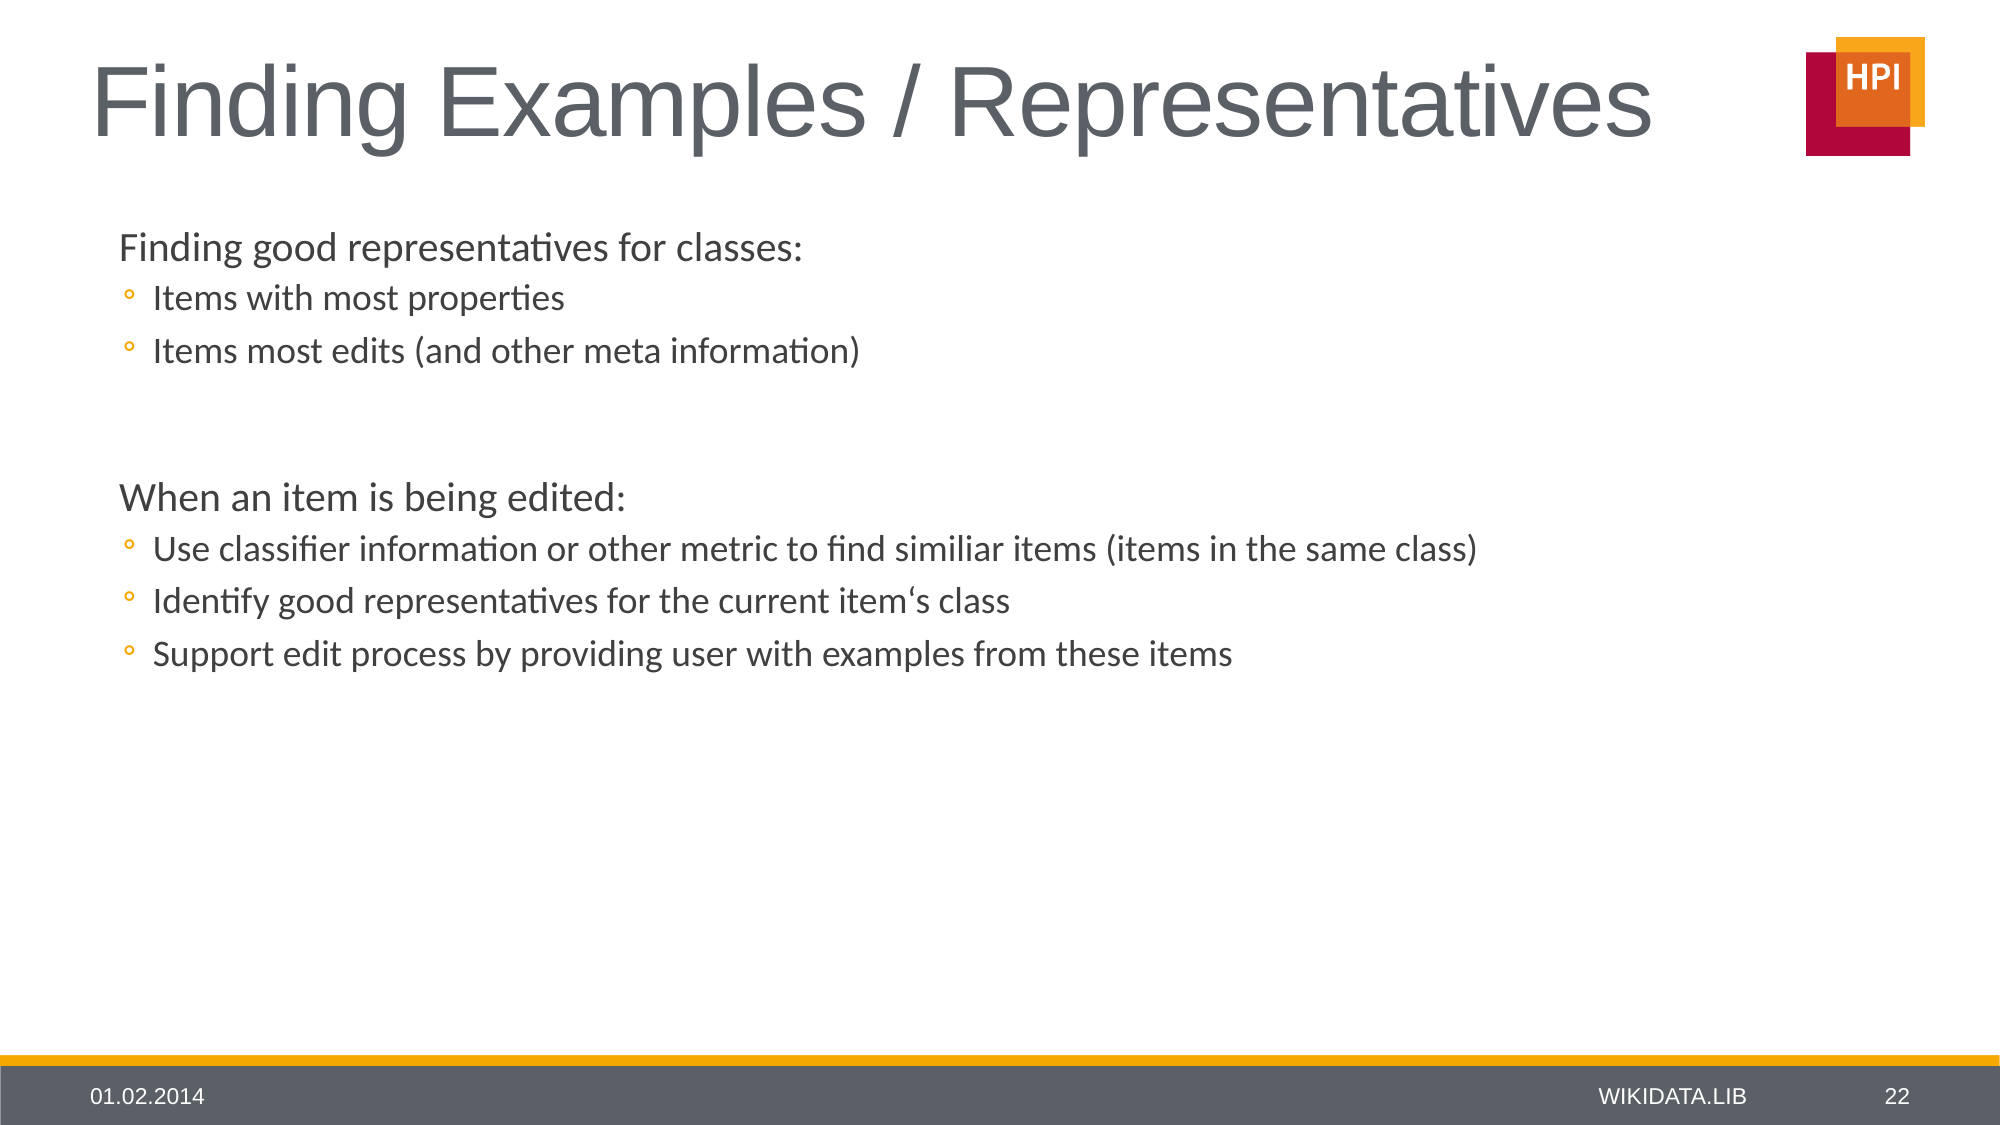

# Finding Examples / Representatives
Finding good representatives for classes:
Items with most properties
Items most edits (and other meta information)

When an item is being edited:
Use classifier information or other metric to find similiar items (items in the same class)
Identify good representatives for the current item‘s class
Support edit process by providing user with examples from these items
01.02.2014
WIKIDATA.LIB
22